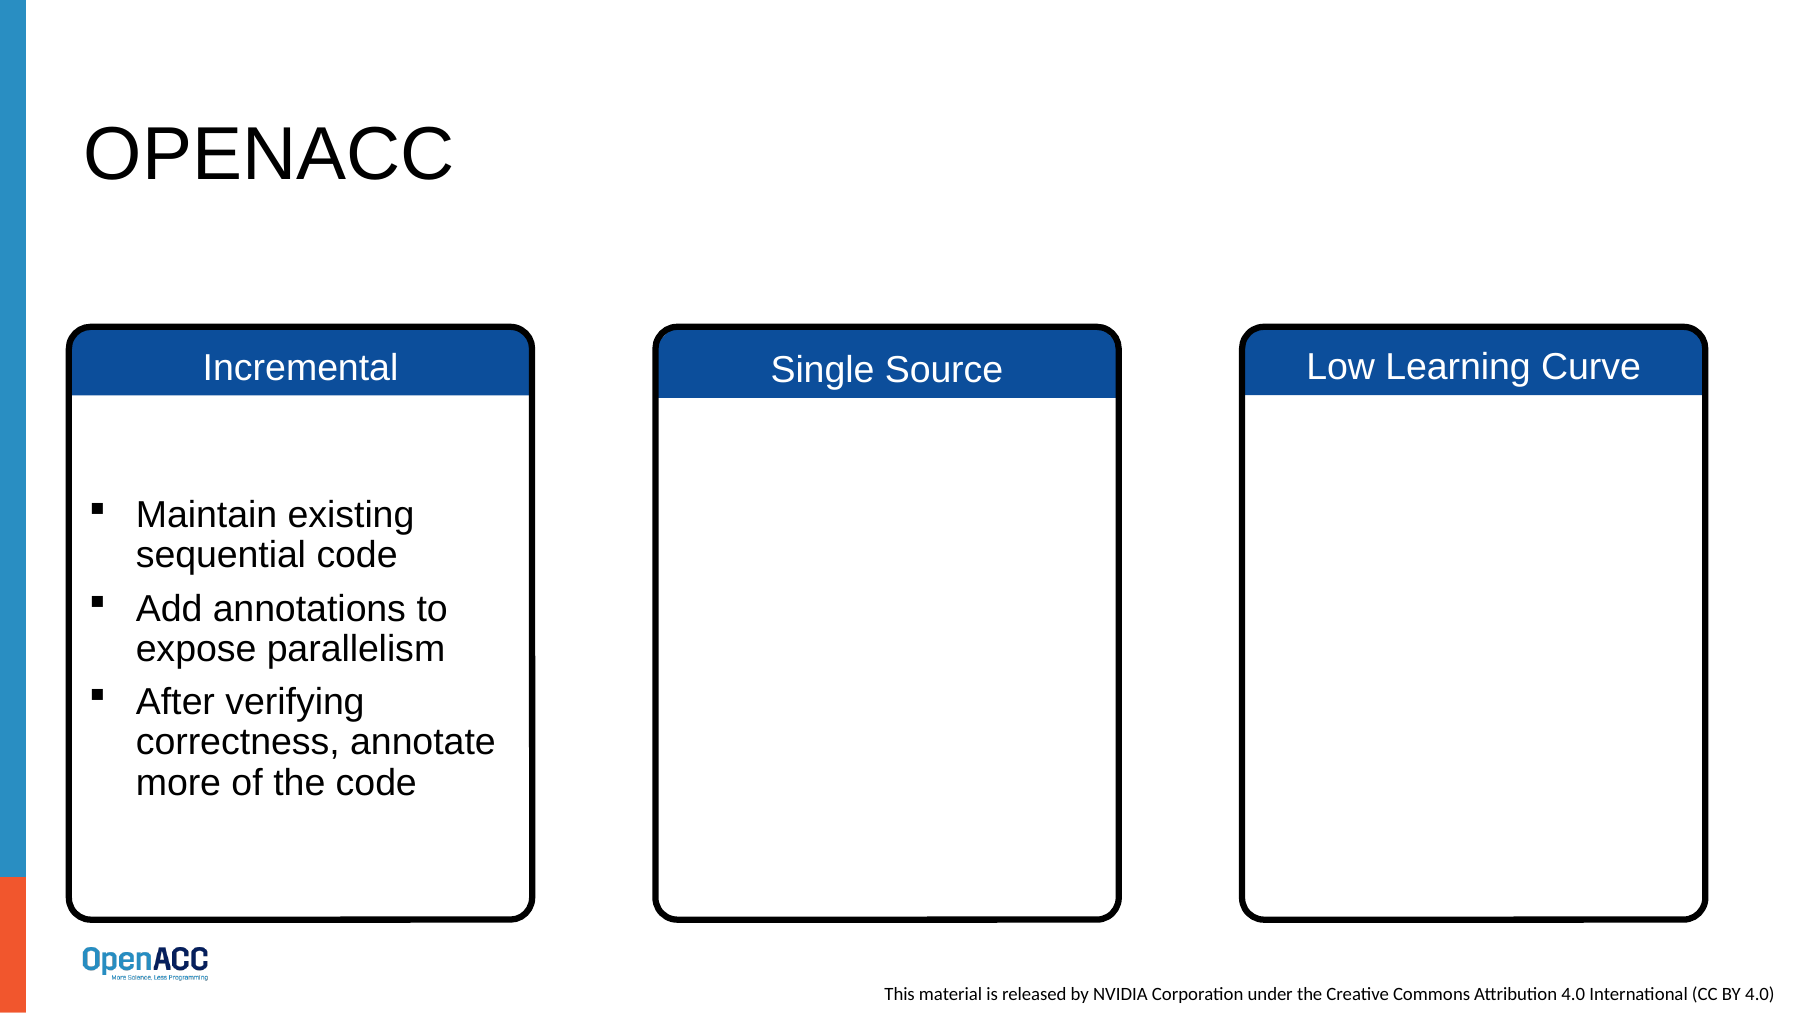

# openacc
Low Learning Curve
Incremental

Single Source
Maintain existing sequential code
Add annotations to expose parallelism
After verifying correctness, annotate more of the code